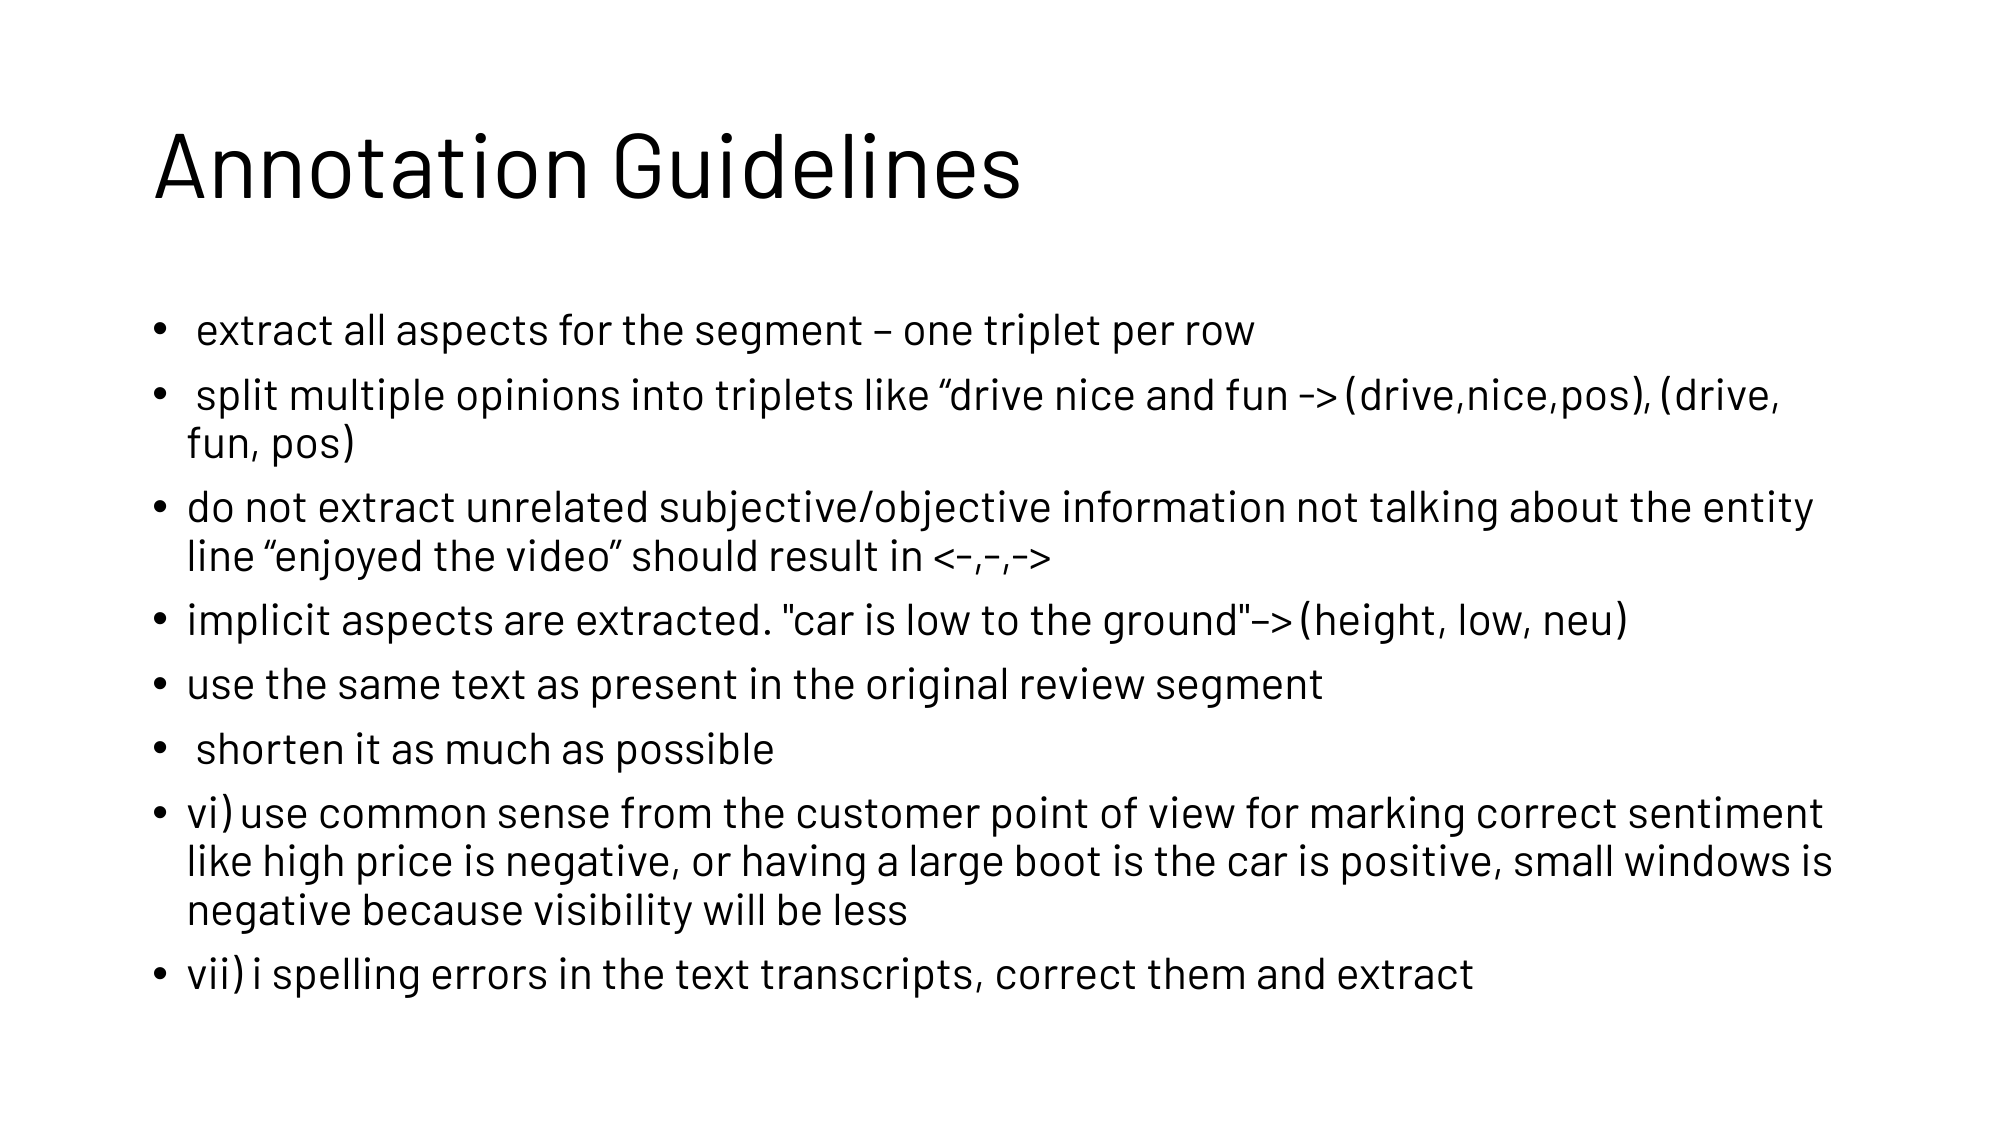

# Annotation Guidelines
 extract all aspects for the segment – one triplet per row
 split multiple opinions into triplets like “drive nice and fun -> (drive,nice,pos), (drive, fun, pos)
do not extract unrelated subjective/objective information not talking about the entity line “enjoyed the video” should result in <-,-,->
implicit aspects are extracted. "car is low to the ground"–> (height, low, neu)
use the same text as present in the original review segment
 shorten it as much as possible
vi) use common sense from the customer point of view for marking correct sentiment like high price is negative, or having a large boot is the car is positive, small windows is negative because visibility will be less
vii) i spelling errors in the text transcripts, correct them and extract